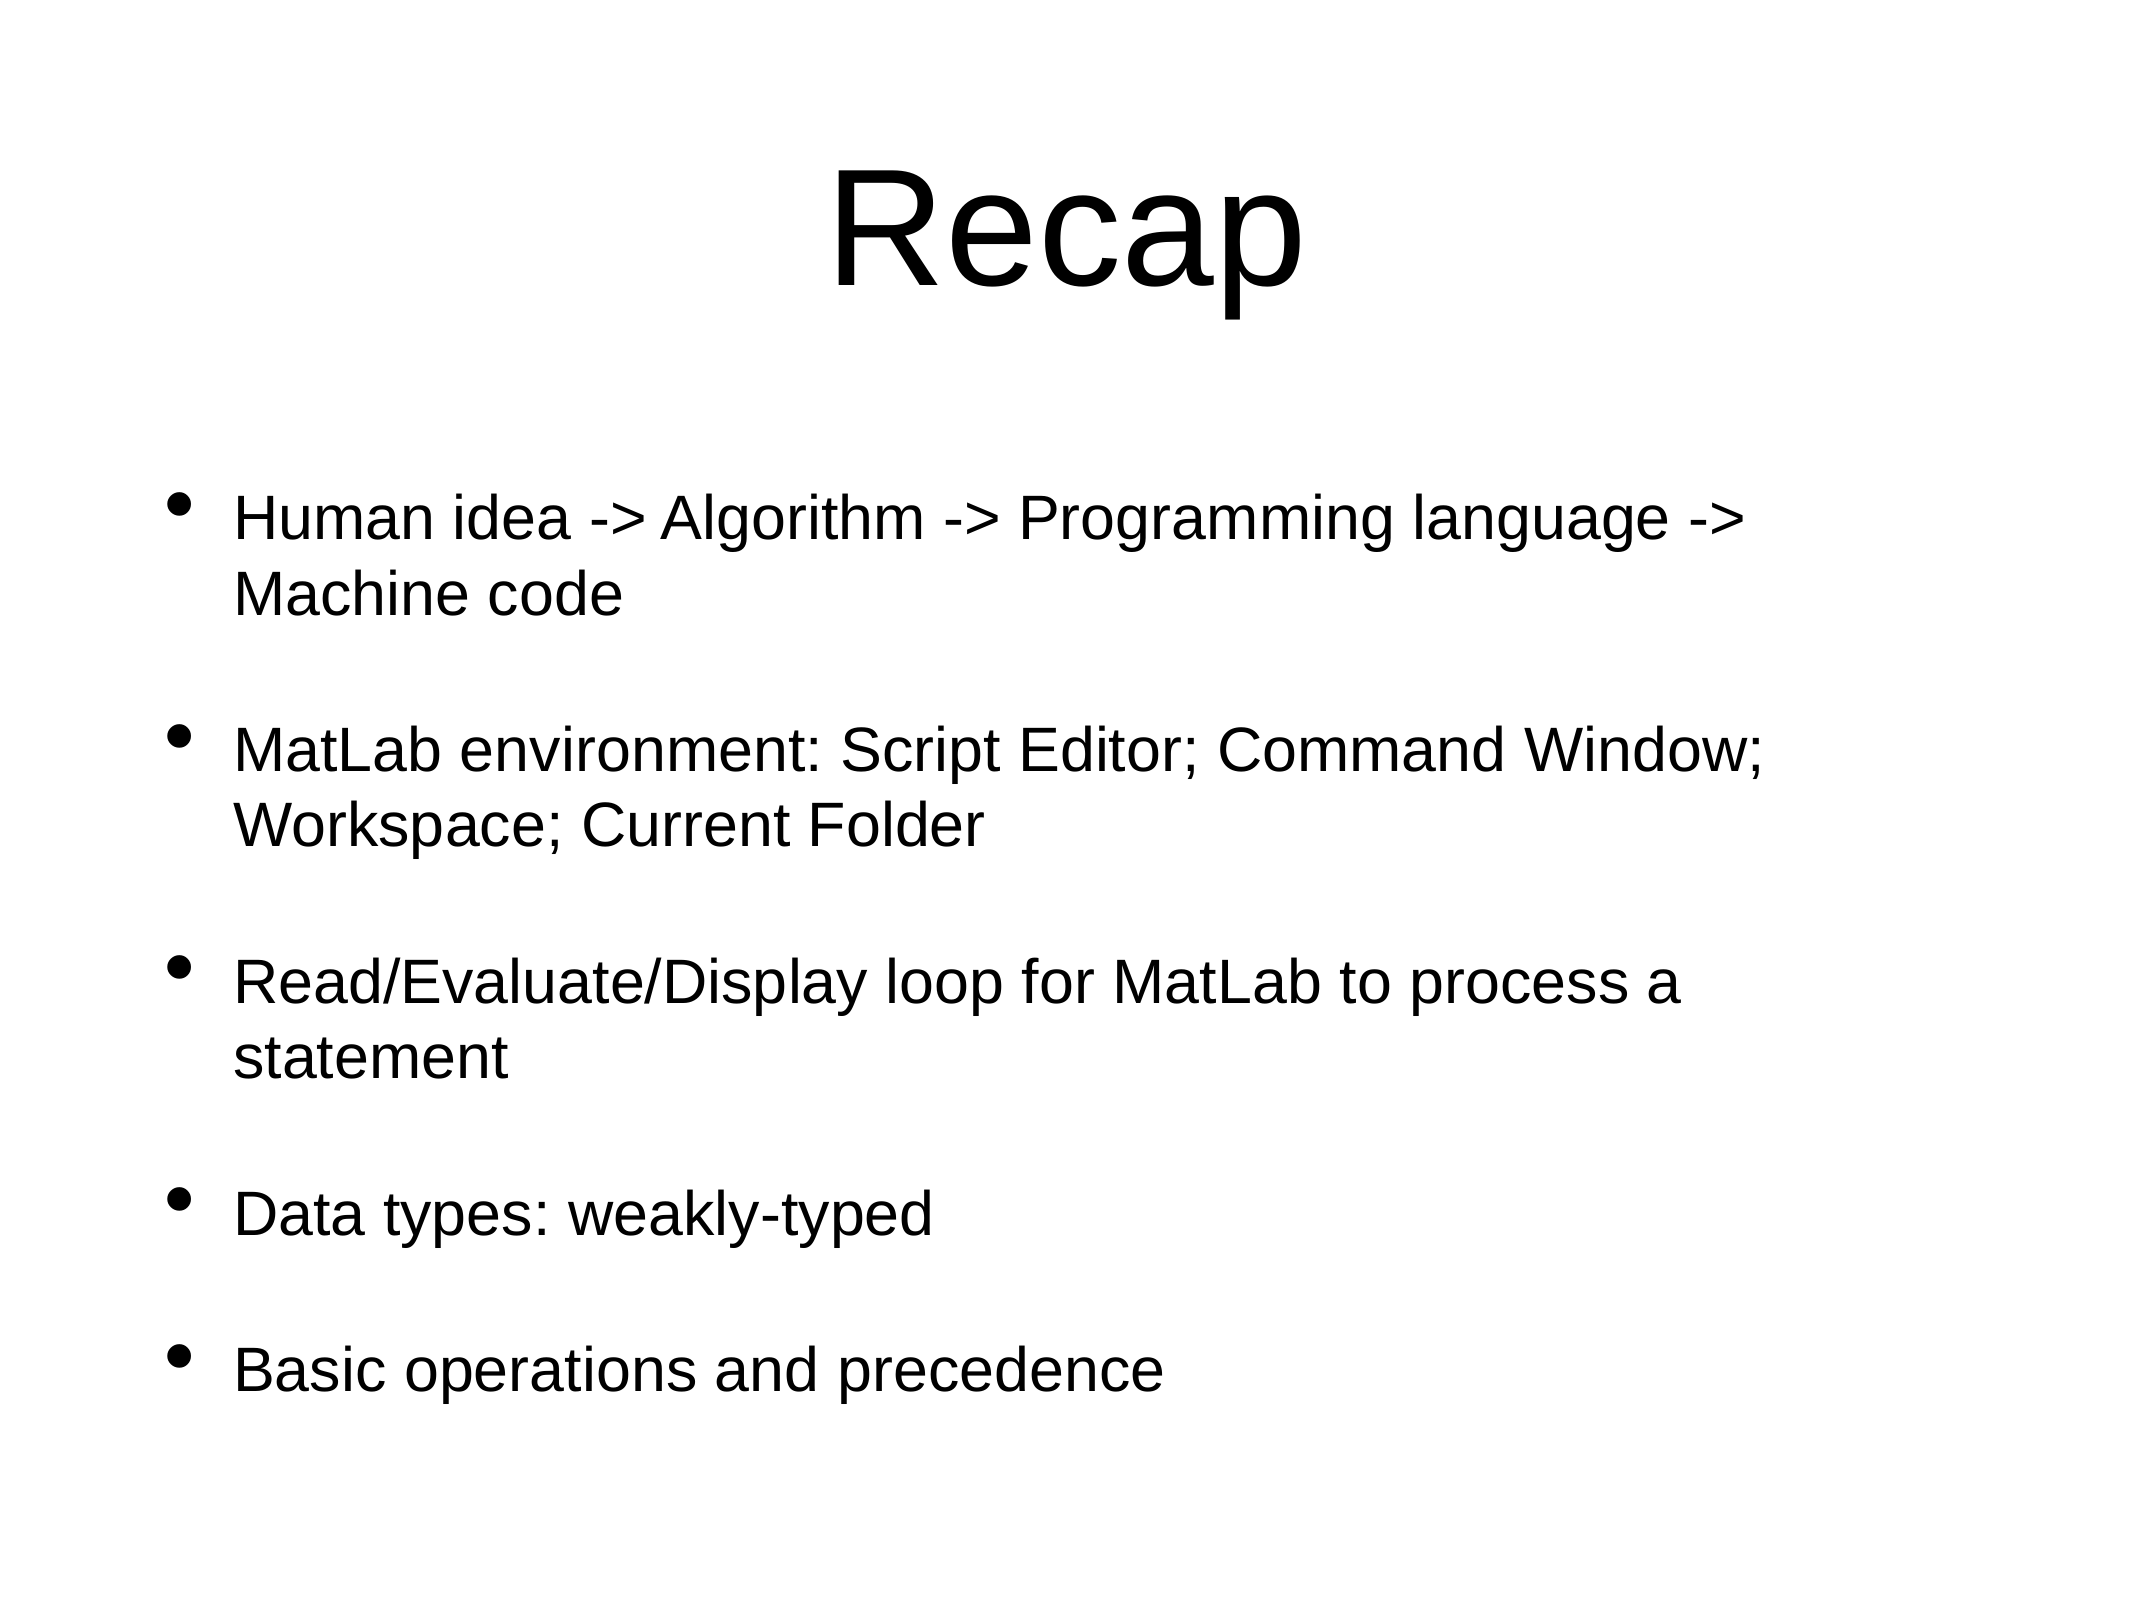

# Recap
Human idea -> Algorithm -> Programming language -> Machine code
MatLab environment: Script Editor; Command Window; Workspace; Current Folder
Read/Evaluate/Display loop for MatLab to process a statement
Data types: weakly-typed
Basic operations and precedence